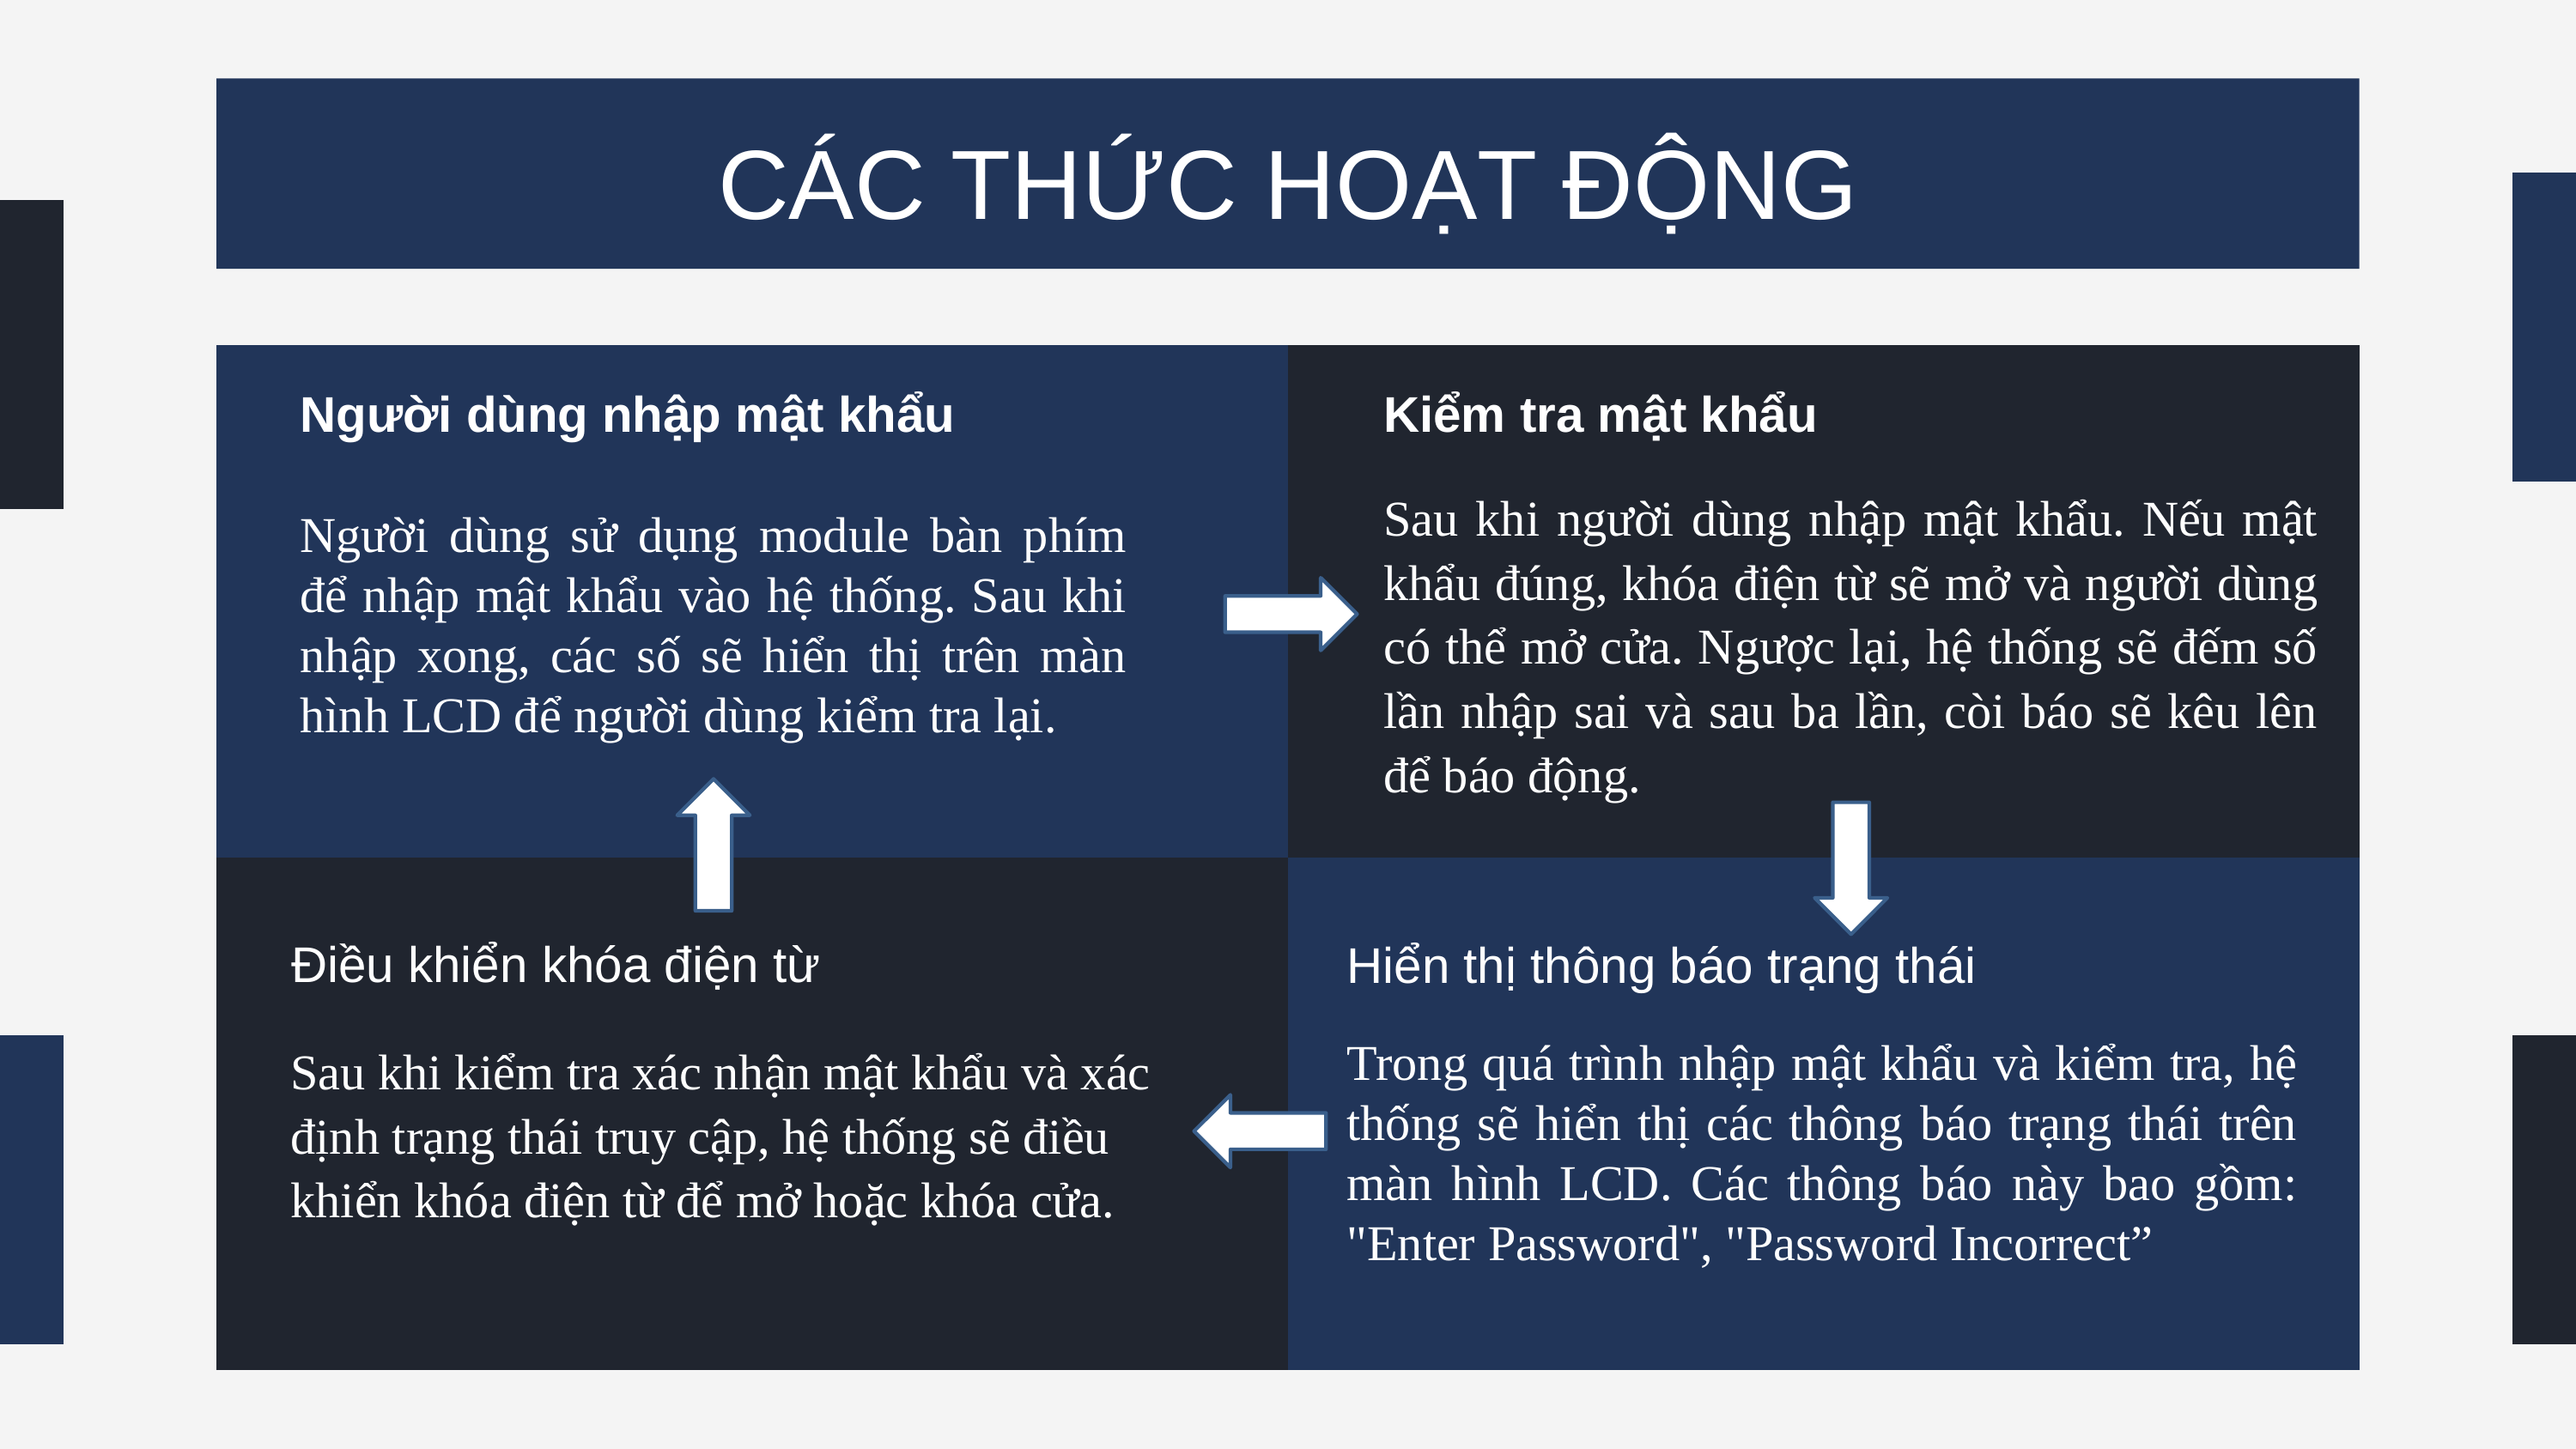

CÁC THỨC HOẠT ĐỘNG

Người dùng nhập mật khẩu
Kiểm tra mật khẩu
Sau khi người dùng nhập mật khẩu. Nếu mật khẩu đúng, khóa điện từ sẽ mở và người dùng có thể mở cửa. Ngược lại, hệ thống sẽ đếm số lần nhập sai và sau ba lần, còi báo sẽ kêu lên để báo động.
Người dùng sử dụng module bàn phím để nhập mật khẩu vào hệ thống. Sau khi nhập xong, các số sẽ hiển thị trên màn hình LCD để người dùng kiểm tra lại.

Điều khiển khóa điện từ
Hiển thị thông báo trạng thái
Trong quá trình nhập mật khẩu và kiểm tra, hệ thống sẽ hiển thị các thông báo trạng thái trên màn hình LCD. Các thông báo này bao gồm: "Enter Password", "Password Incorrect”

Sau khi kiểm tra xác nhận mật khẩu và xác định trạng thái truy cập, hệ thống sẽ điều khiển khóa điện từ để mở hoặc khóa cửa.